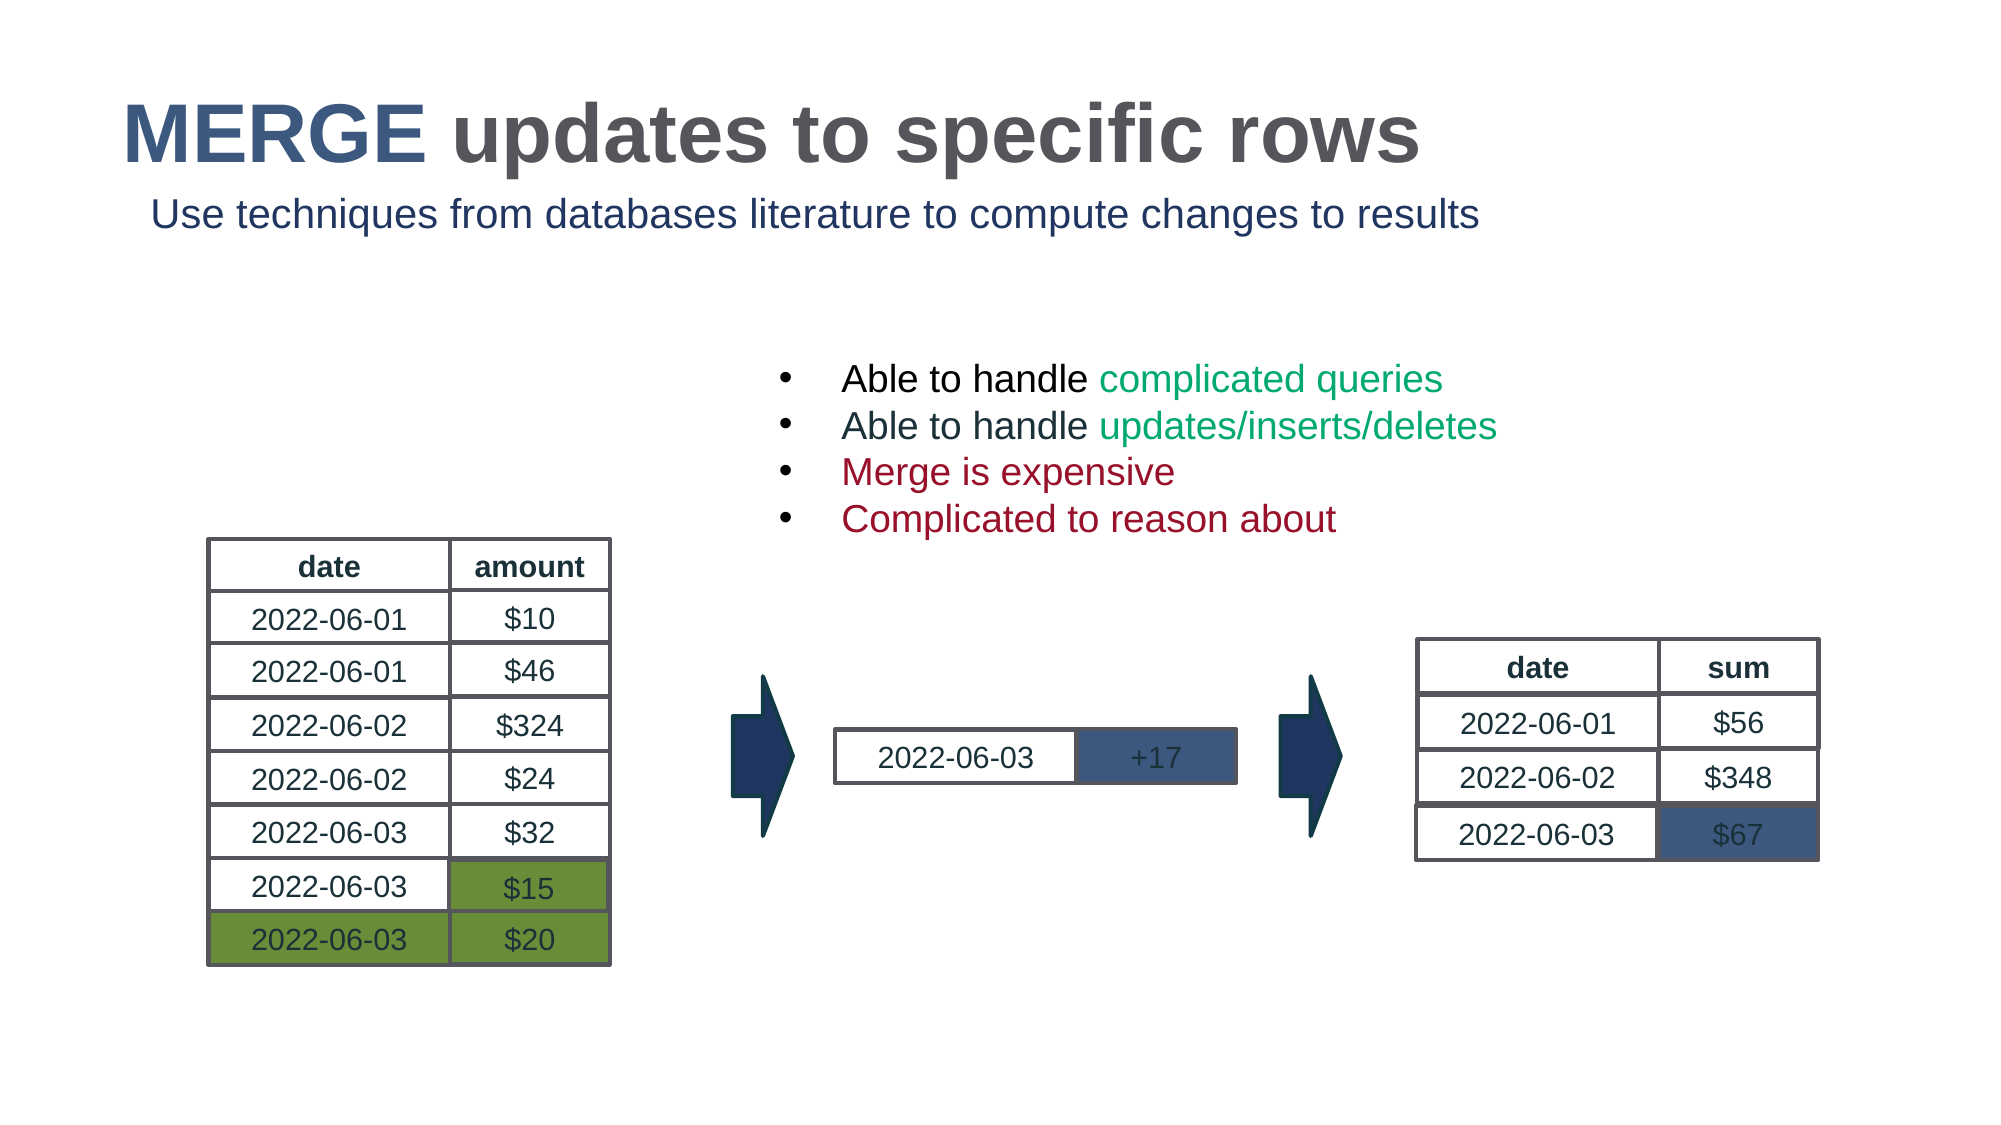

# MERGE updates to specific rows
Use techniques from databases literature to compute changes to results
Able to handle complicated queries
Able to handle updates/inserts/deletes
Merge is expensive
Complicated to reason about
date
amount
$10
2022-06-01
date
sum
$46
2022-06-01

$56
2022-06-01
$324
2022-06-02
+17
2022-06-03
$348
2022-06-02
$24
2022-06-02
$32
2022-06-03
$50
2022-06-03
2022-06-03
$67
$18
2022-06-03
$15
$20
2022-06-03